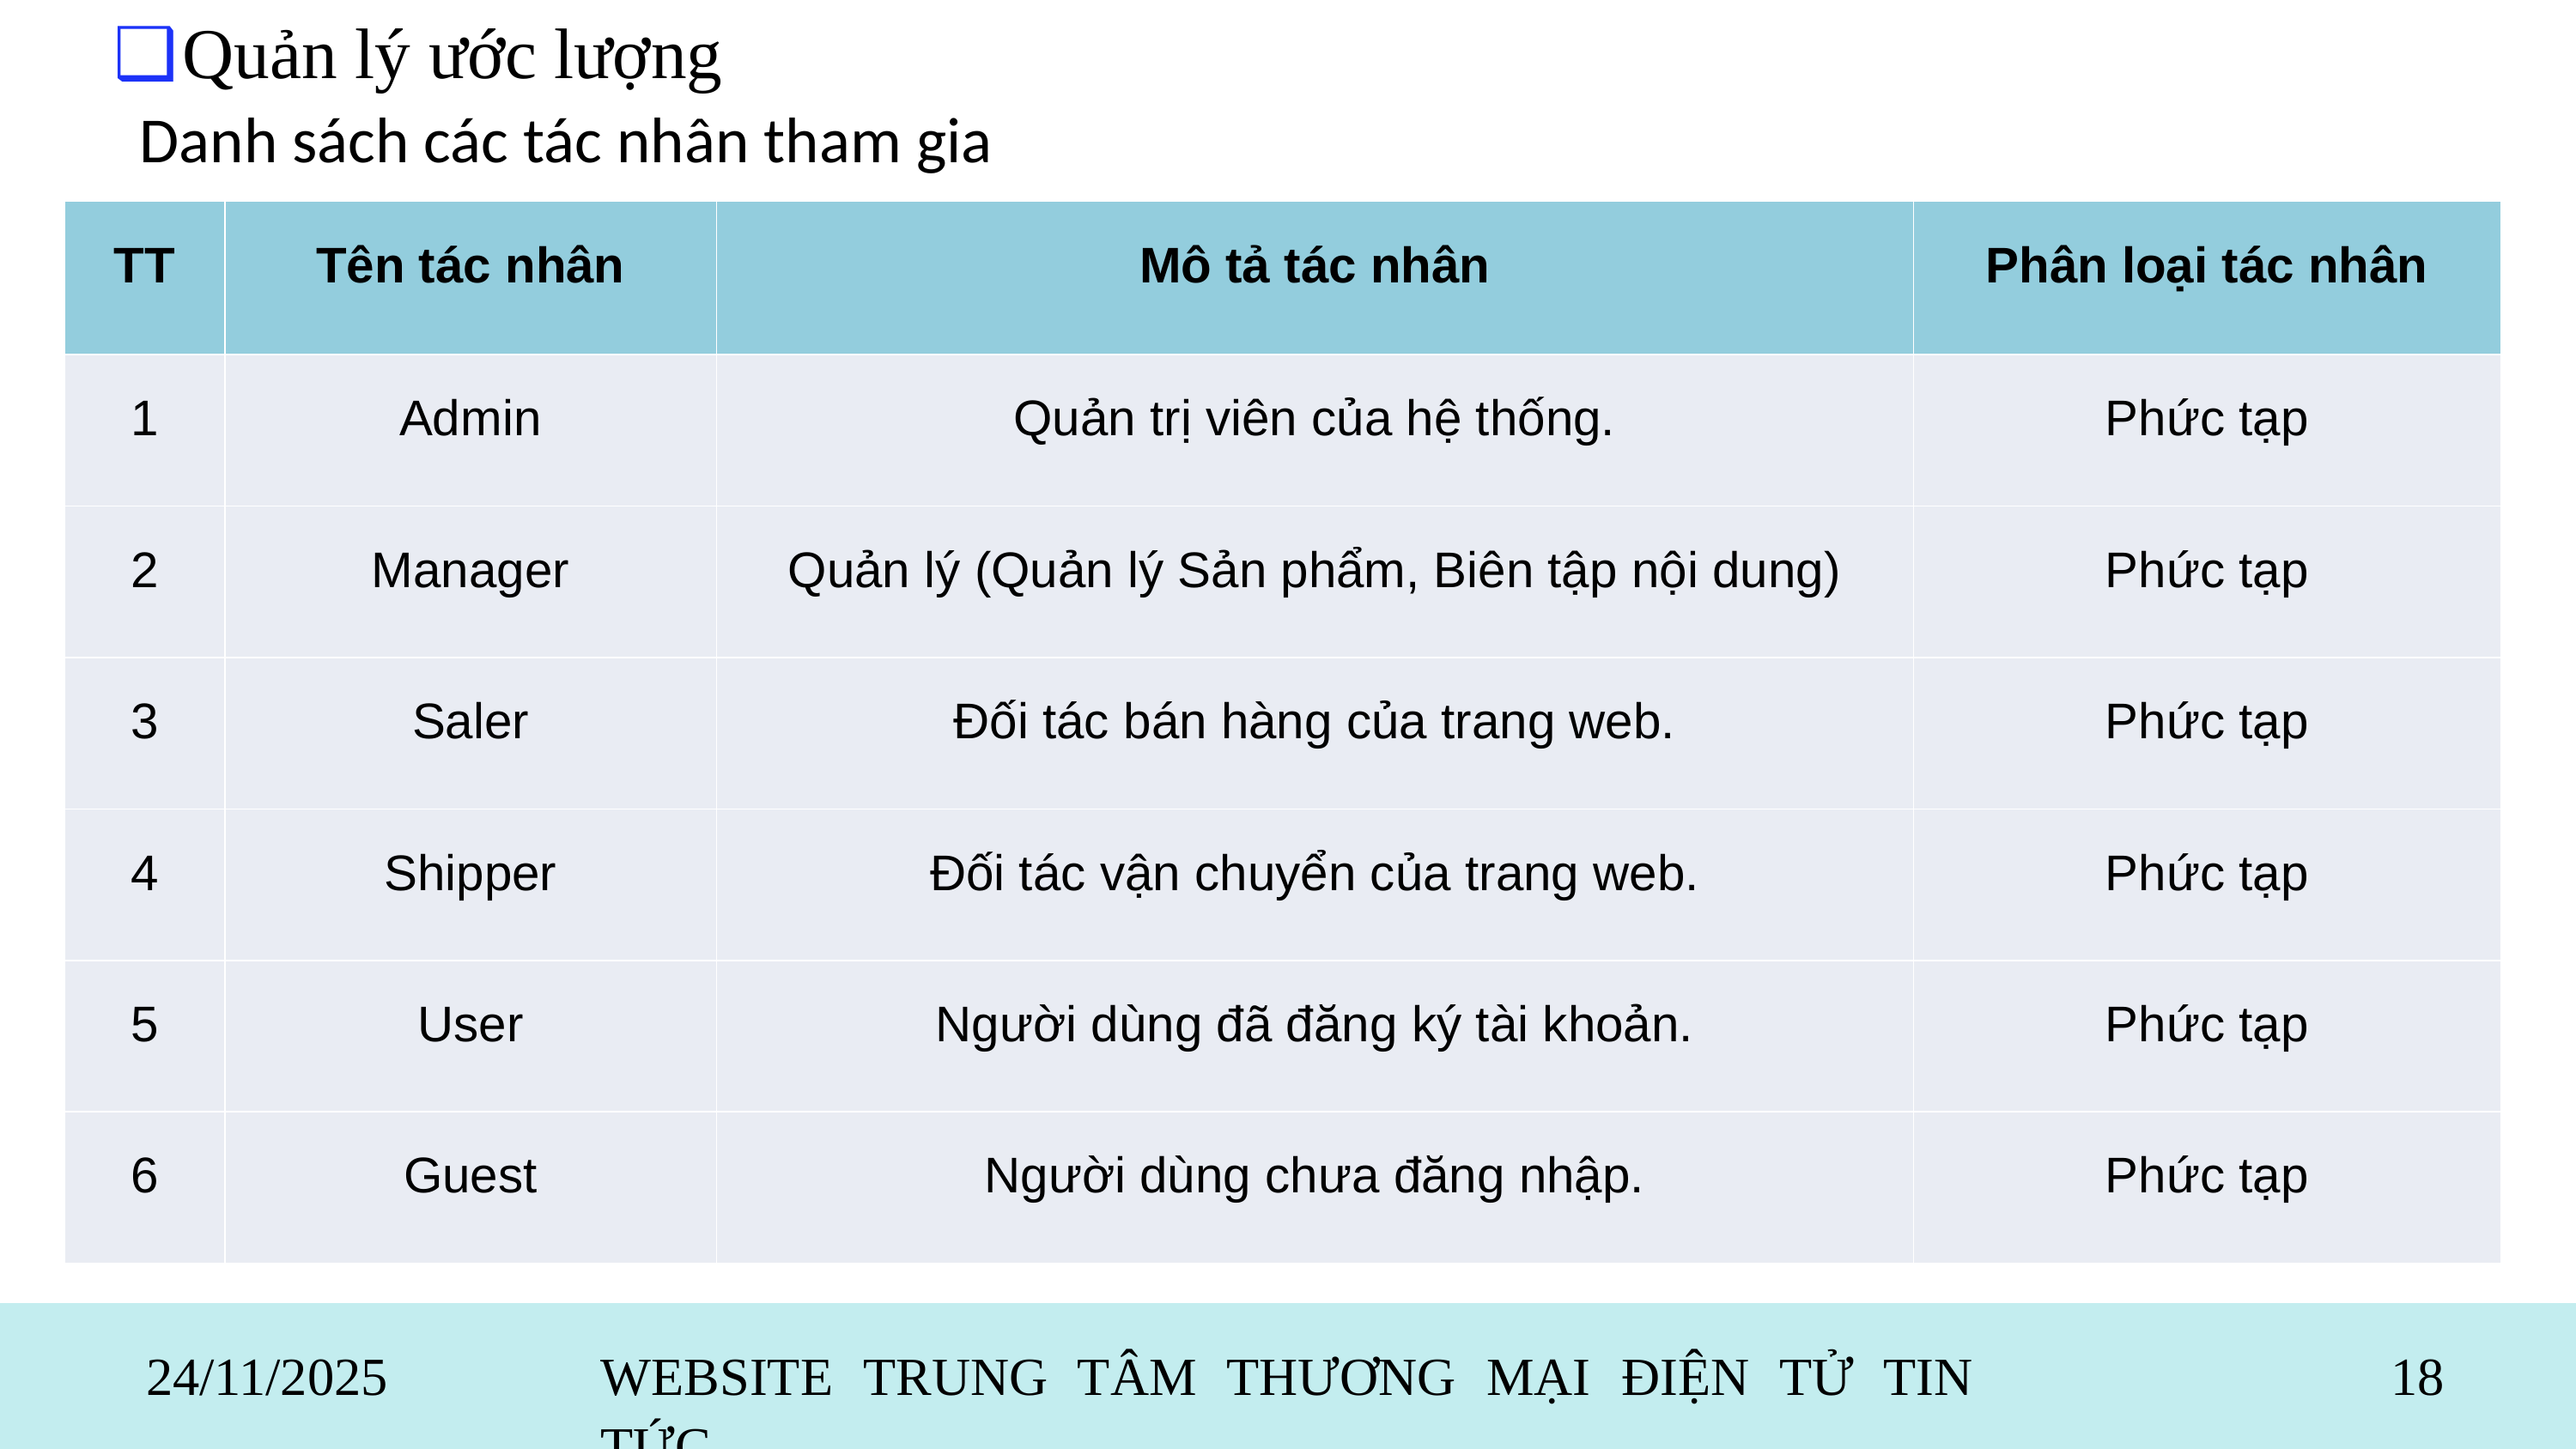

❑
Quản lý ước lượng
Danh sách các tác nhân tham gia
| TT | Tên tác nhân | Mô tả tác nhân | Phân loại tác nhân |
| --- | --- | --- | --- |
| 1 | Admin | Quản trị viên của hệ thống. | Phức tạp |
| 2 | Manager | Quản lý (Quản lý Sản phẩm, Biên tập nội dung) | Phức tạp |
| 3 | Saler | Đối tác bán hàng của trang web. | Phức tạp |
| 4 | Shipper | Đối tác vận chuyển của trang web. | Phức tạp |
| 5 | User | Người dùng đã đăng ký tài khoản. | Phức tạp |
| 6 | Guest | Người dùng chưa đăng nhập. | Phức tạp |

24/11/2025
WEBSITE TRUNG TÂM THƯƠNG MẠI ĐIỆN TỬ TIN TỨC
18